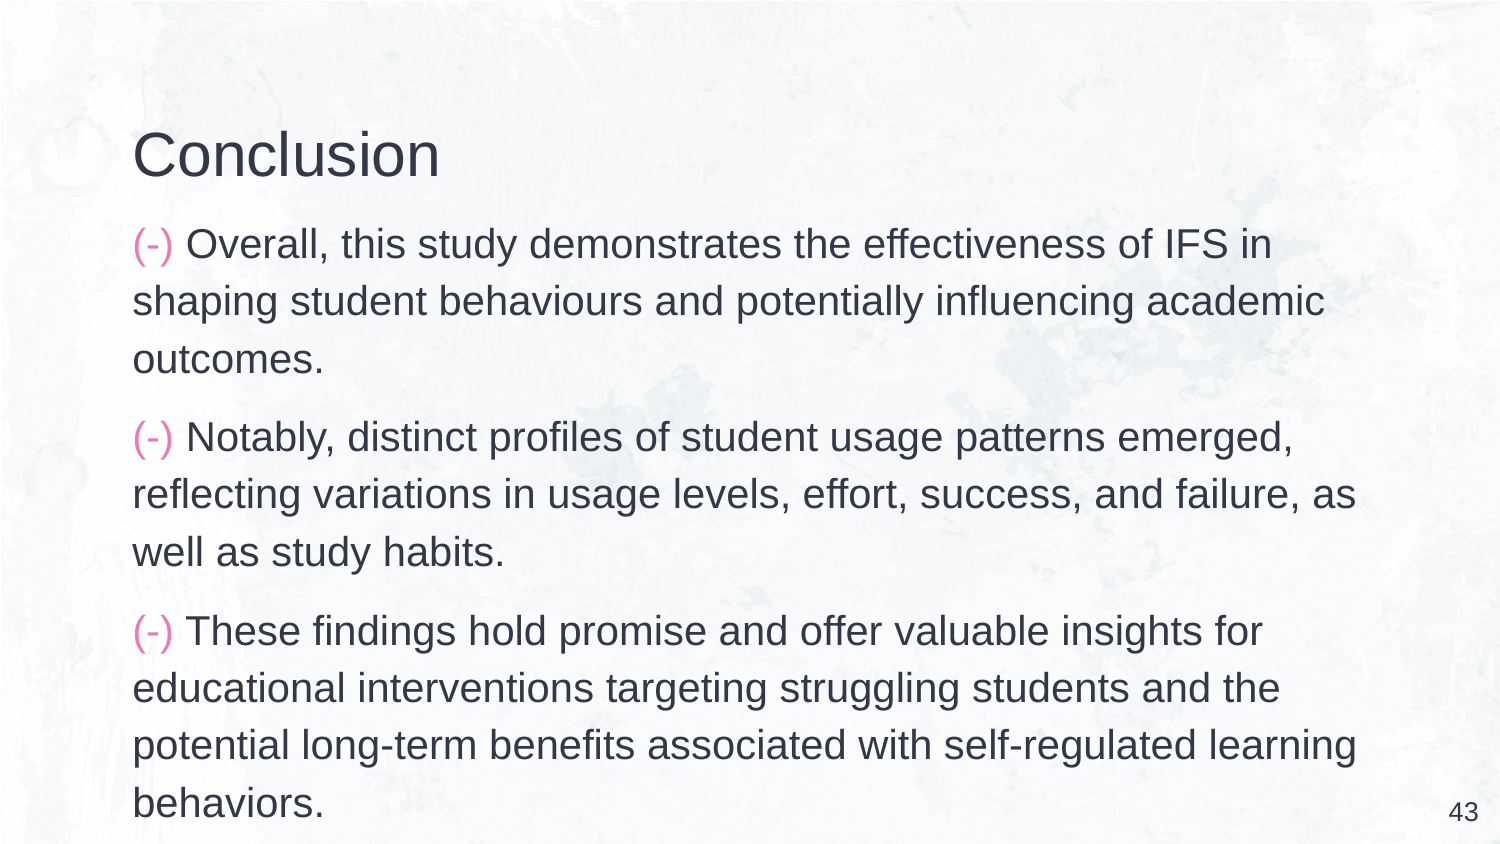

# Conclusion
(-) Overall, this study demonstrates the effectiveness of IFS in shaping student behaviours and potentially influencing academic outcomes.
(-) Notably, distinct profiles of student usage patterns emerged, reflecting variations in usage levels, effort, success, and failure, as well as study habits.
(-) These findings hold promise and offer valuable insights for educational interventions targeting struggling students and the potential long-term benefits associated with self-regulated learning behaviors.

43